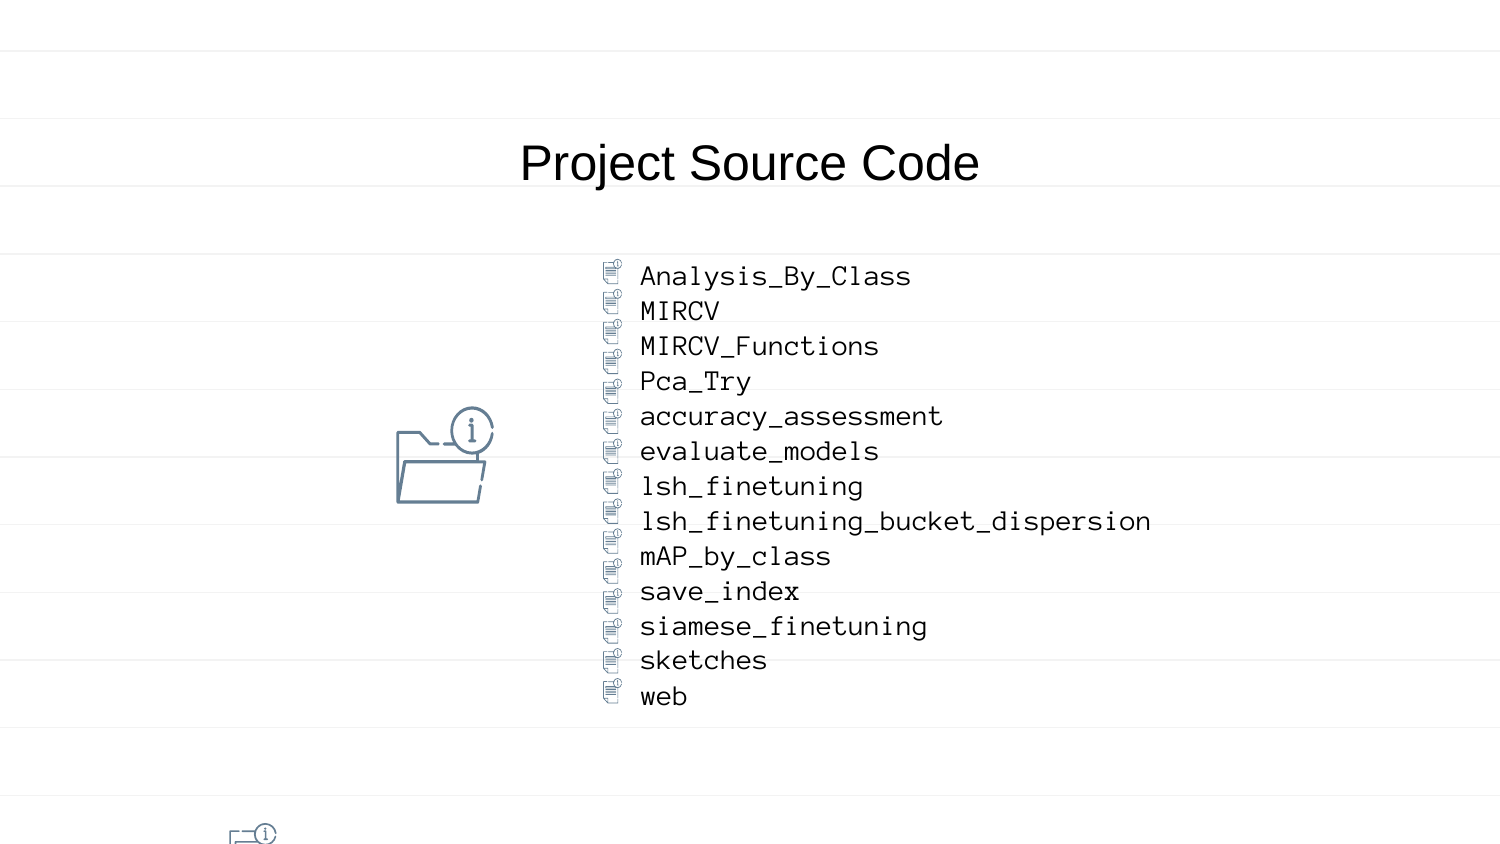

# Project Source Code
Analysis_By_Class
MIRCV
MIRCV_Functions
Pca_Try
accuracy_assessment
evaluate_models
lsh_finetuning
lsh_finetuning_bucket_dispersion
mAP_by_class
save_index
siamese_finetuning
sketches
web